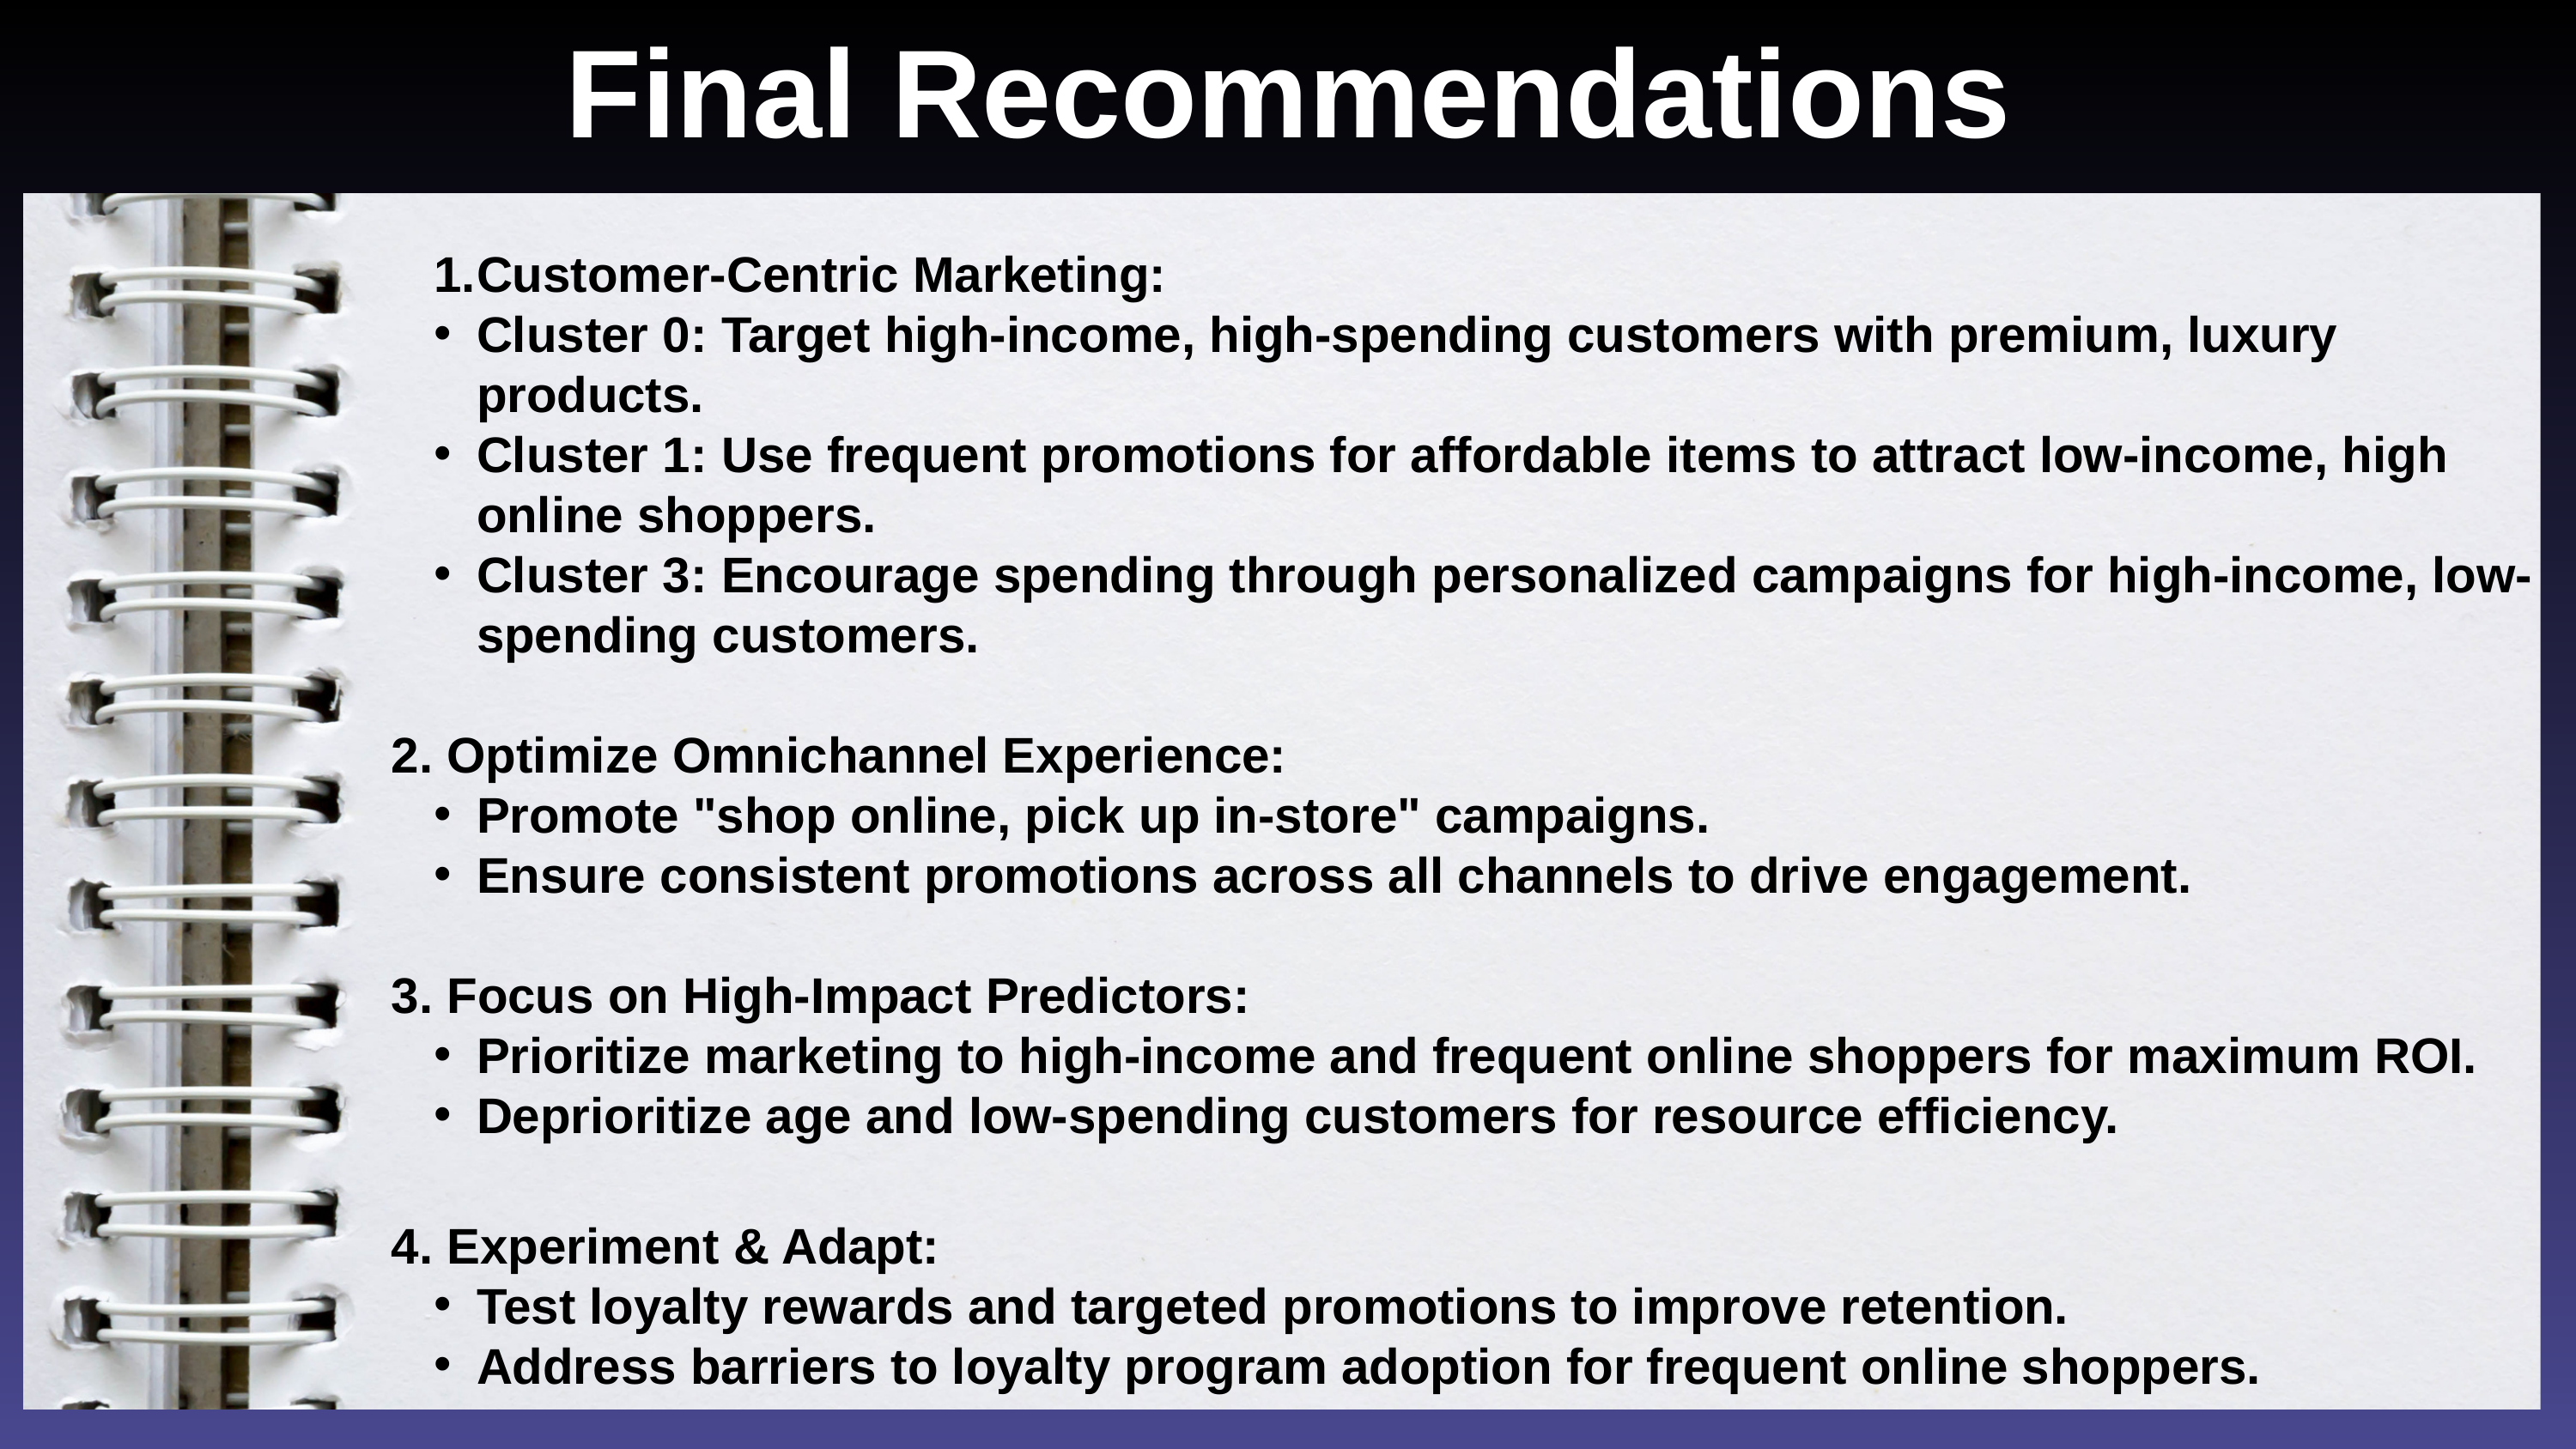

Final Recommendations

Customer-Centric Marketing:
Cluster 0: Target high-income, high-spending customers with premium, luxury products.
Cluster 1: Use frequent promotions for affordable items to attract low-income, high online shoppers.
Cluster 3: Encourage spending through personalized campaigns for high-income, low-spending customers.

2. Optimize Omnichannel Experience:
Promote "shop online, pick up in-store" campaigns.
Ensure consistent promotions across all channels to drive engagement.

3. Focus on High-Impact Predictors:
Prioritize marketing to high-income and frequent online shoppers for maximum ROI.
Deprioritize age and low-spending customers for resource efficiency.

4. Experiment & Adapt:
Test loyalty rewards and targeted promotions to improve retention.
Address barriers to loyalty program adoption for frequent online shoppers.